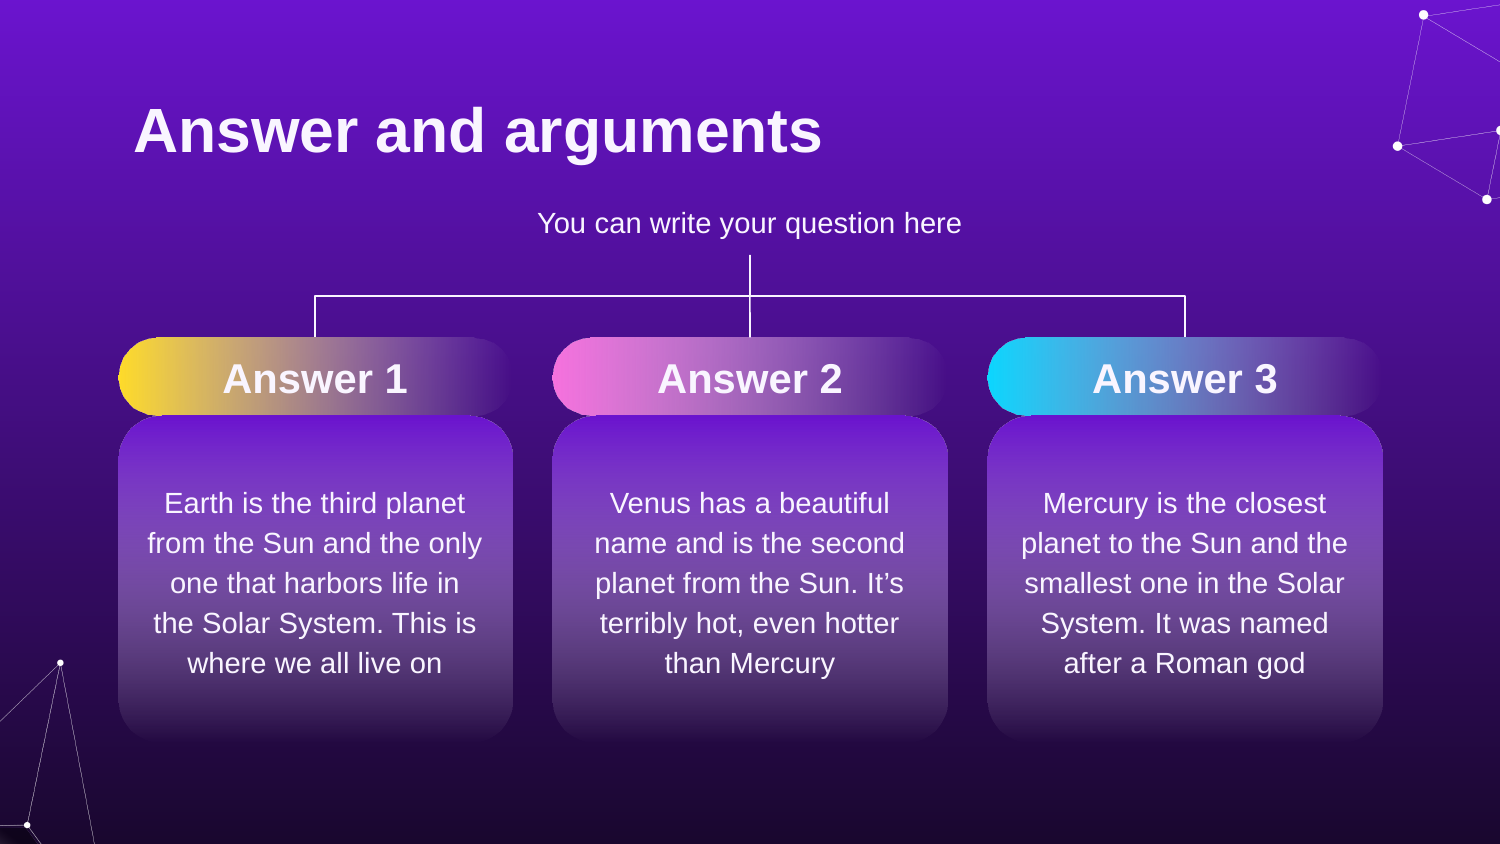

# Answer and arguments
You can write your question here
Answer 1
Answer 2
Answer 3
Earth is the third planet from the Sun and the only one that harbors life in the Solar System. This is where we all live on
Venus has a beautiful name and is the second planet from the Sun. It’s terribly hot, even hotter than Mercury
Mercury is the closest planet to the Sun and the smallest one in the Solar System. It was named after a Roman god